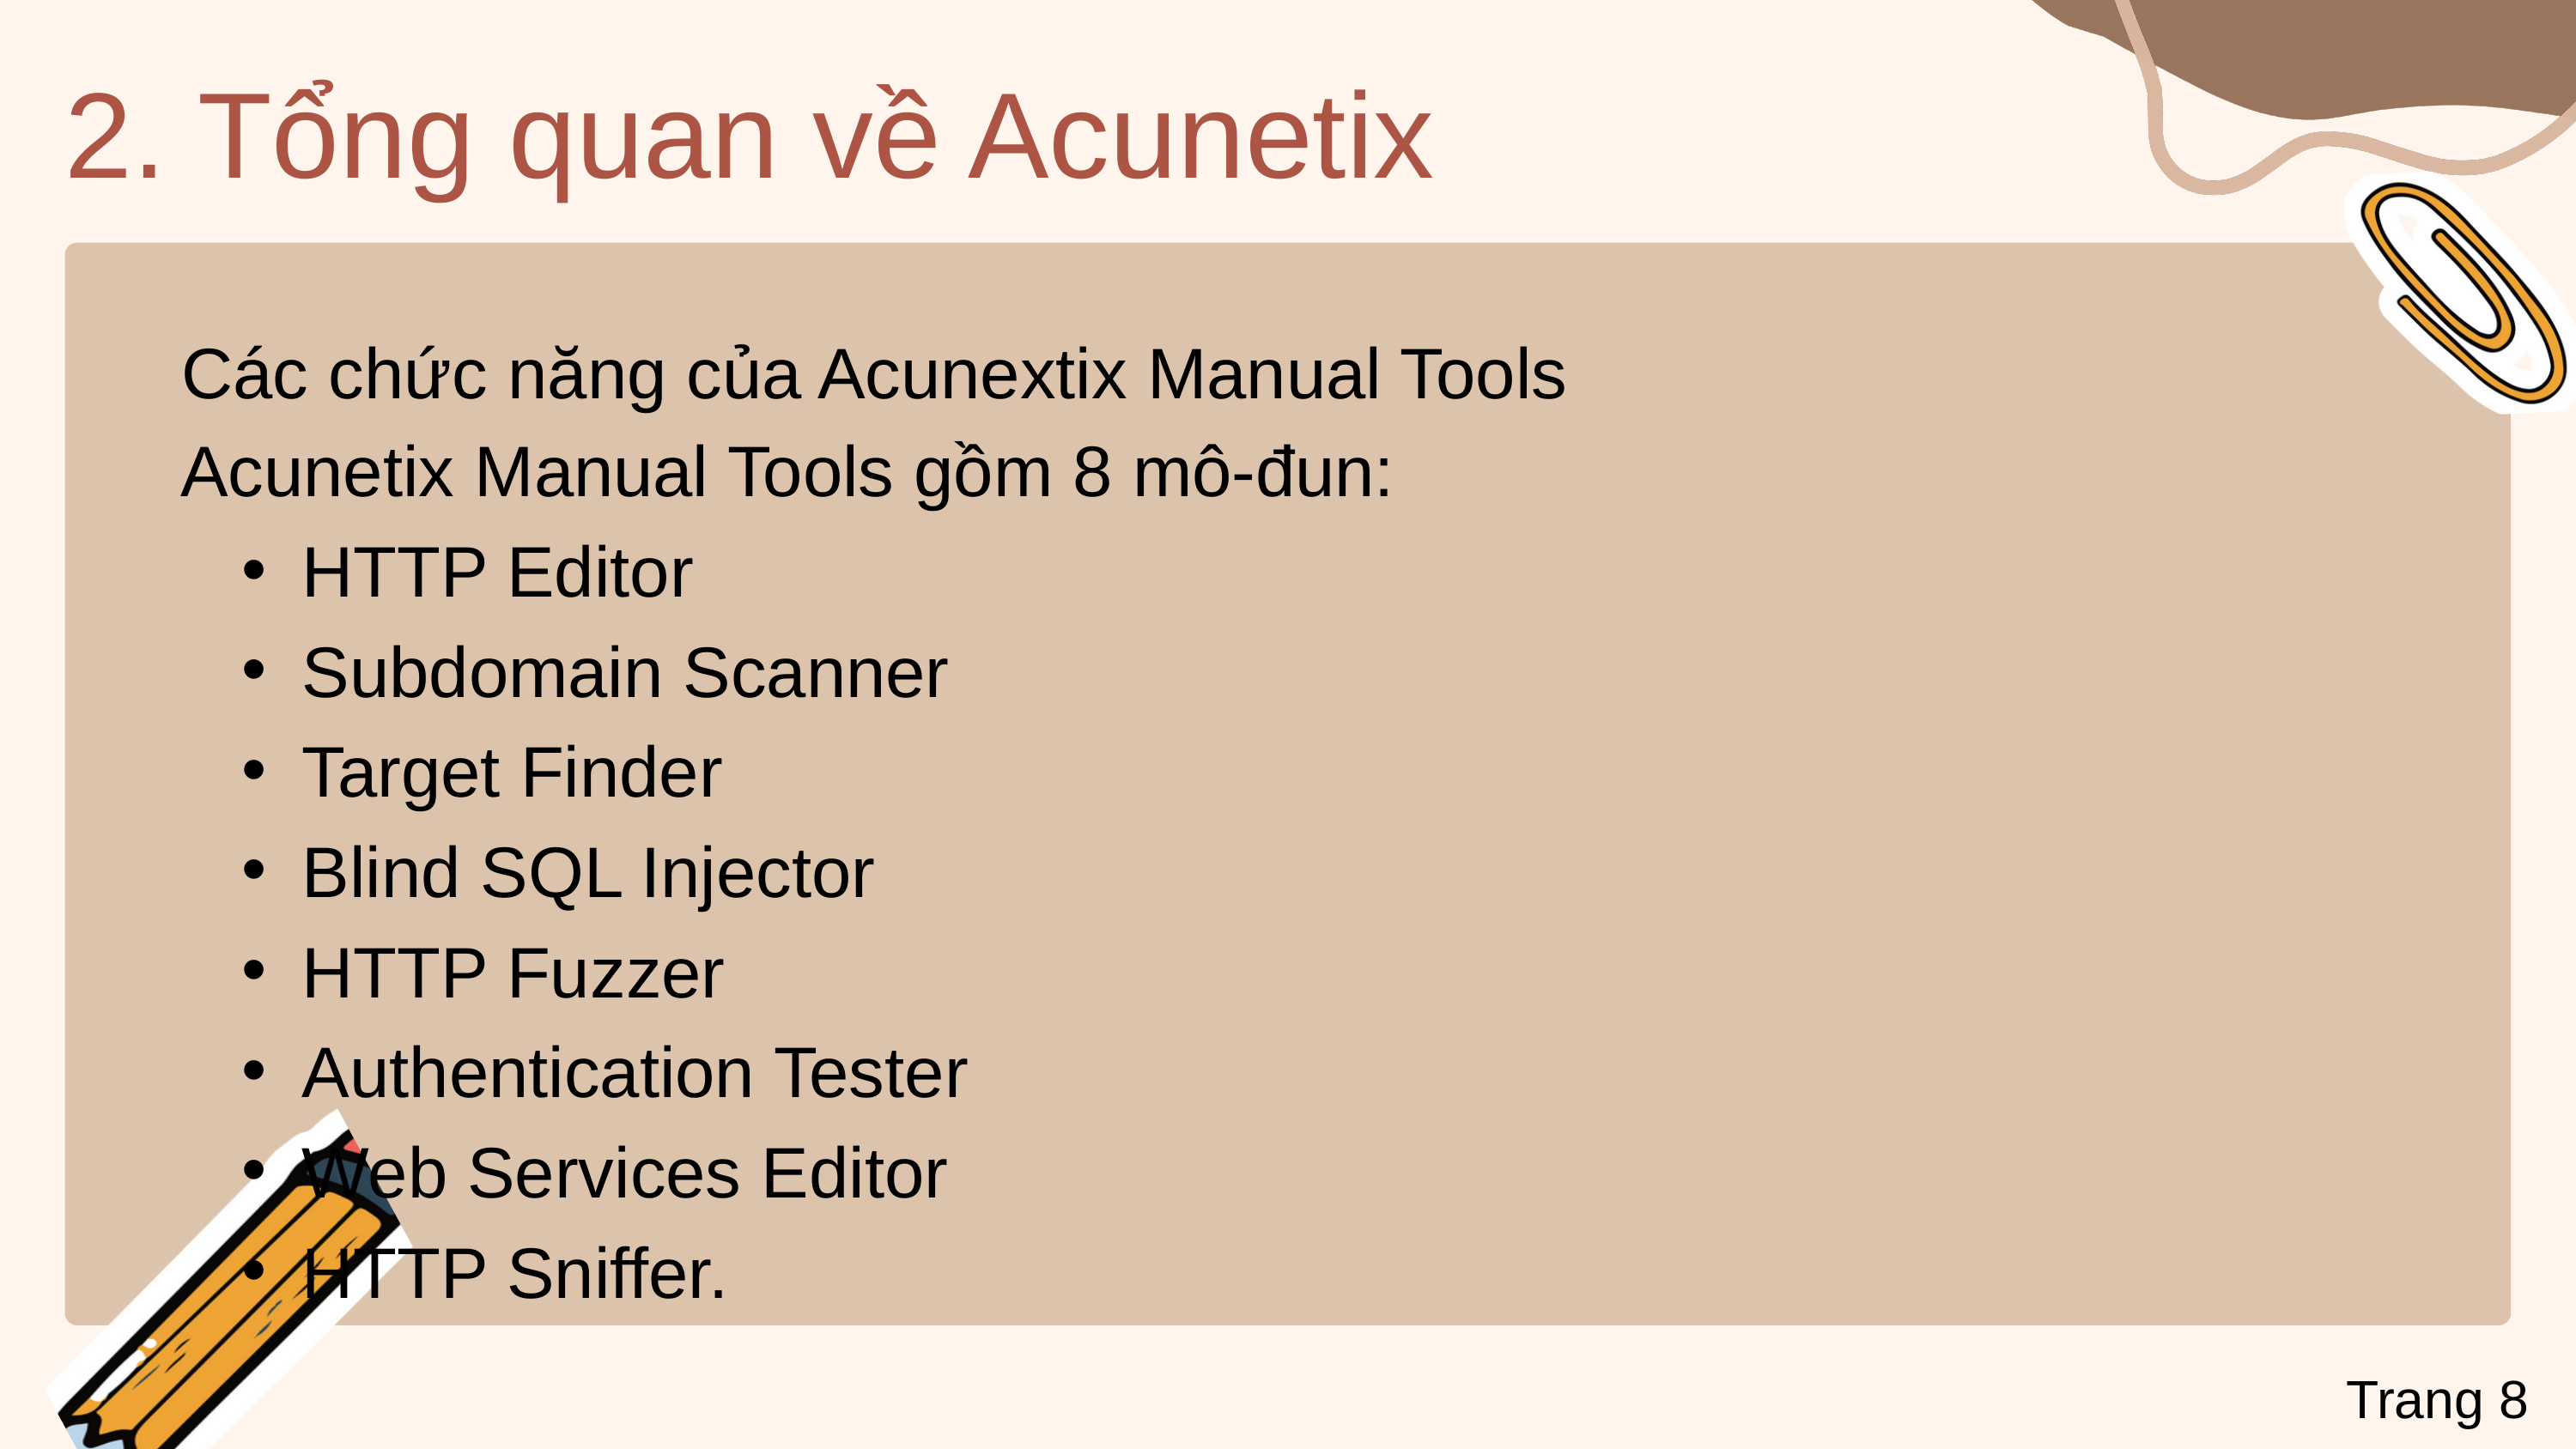

2. Tổng quan về Acunetix

Các chức năng của Acunextix Manual Tools
Acunetix Manual Tools gồm 8 mô-đun:
HTTP Editor
Subdomain Scanner
Target Finder
Blind SQL Injector
HTTP Fuzzer
Authentication Tester
Web Services Editor
HTTP Sniffer.

Trang 8